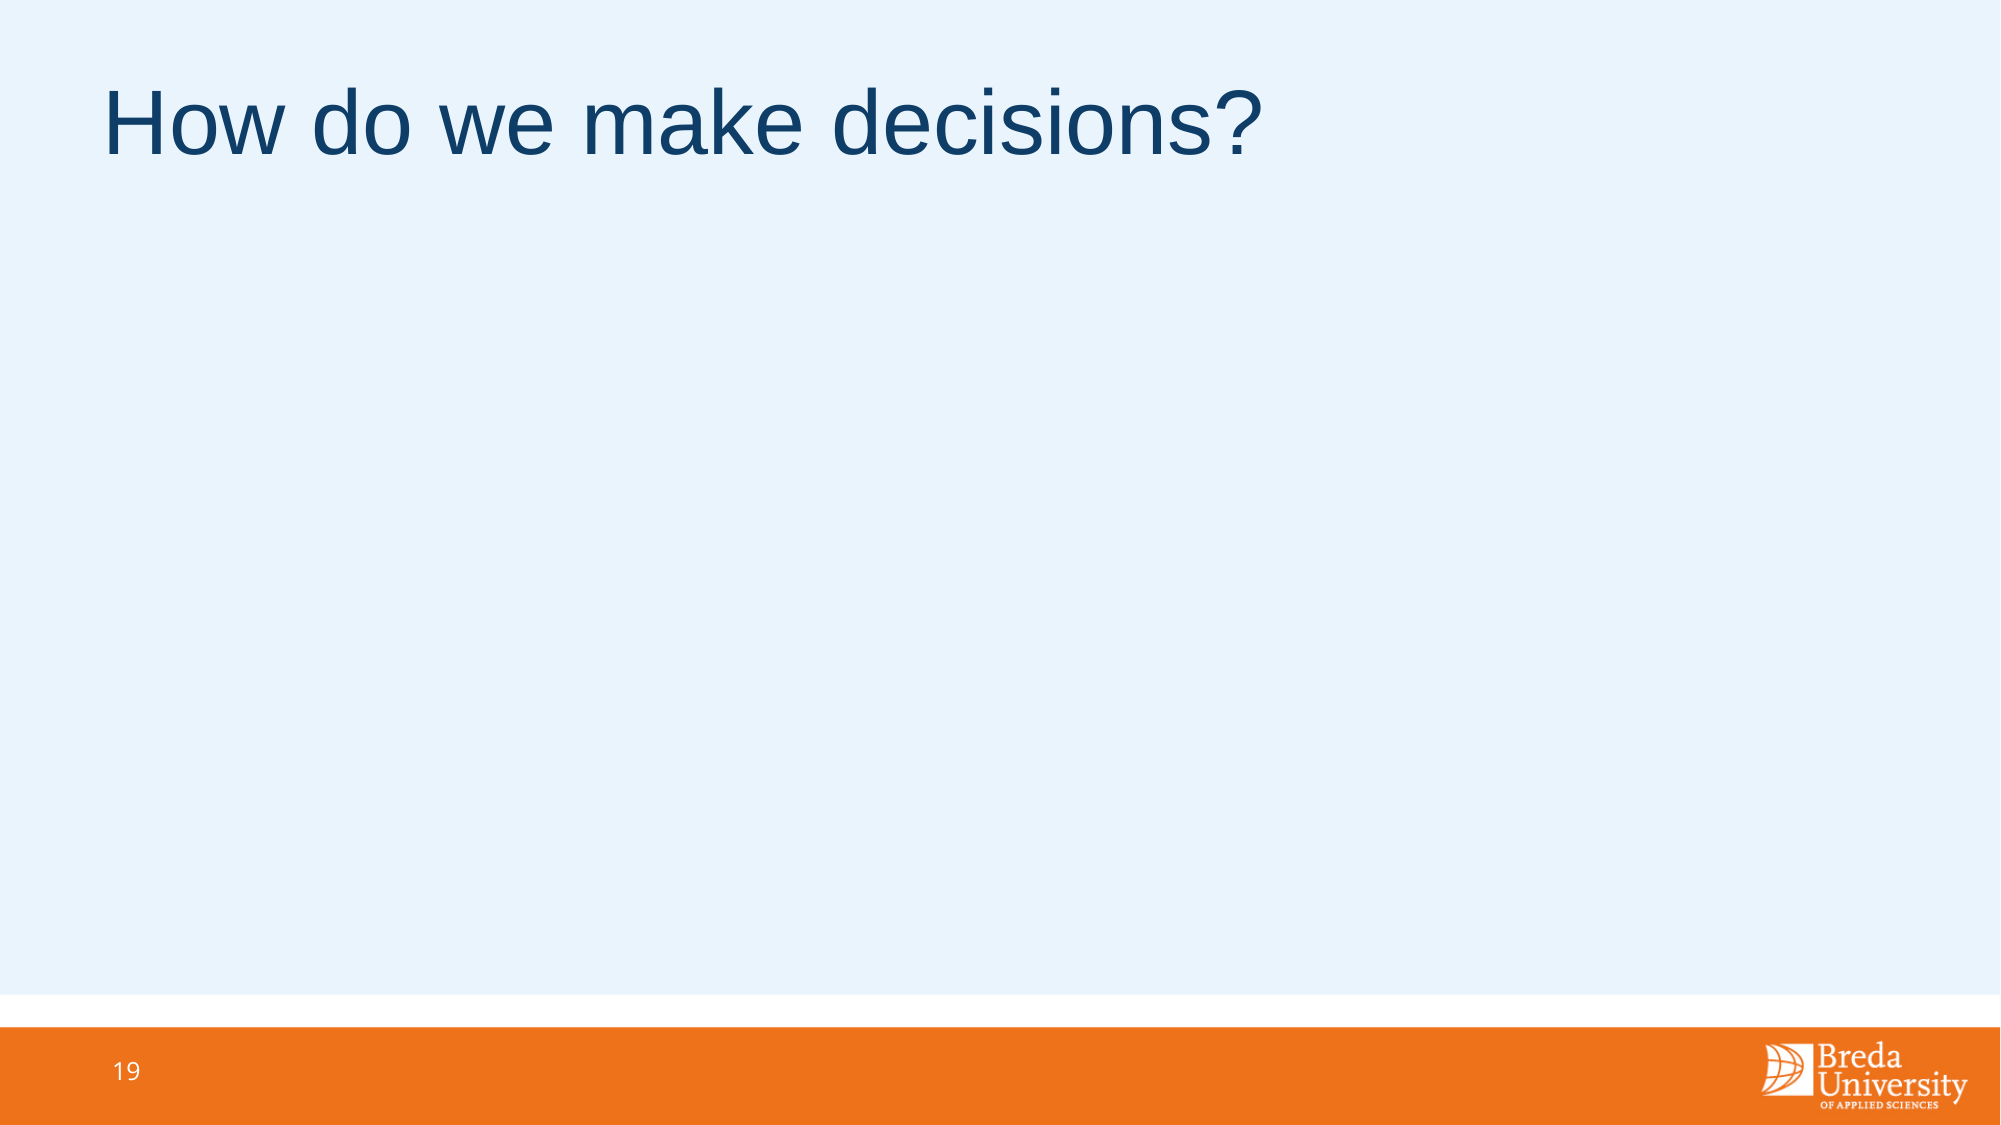

# How do we make decisions?

19